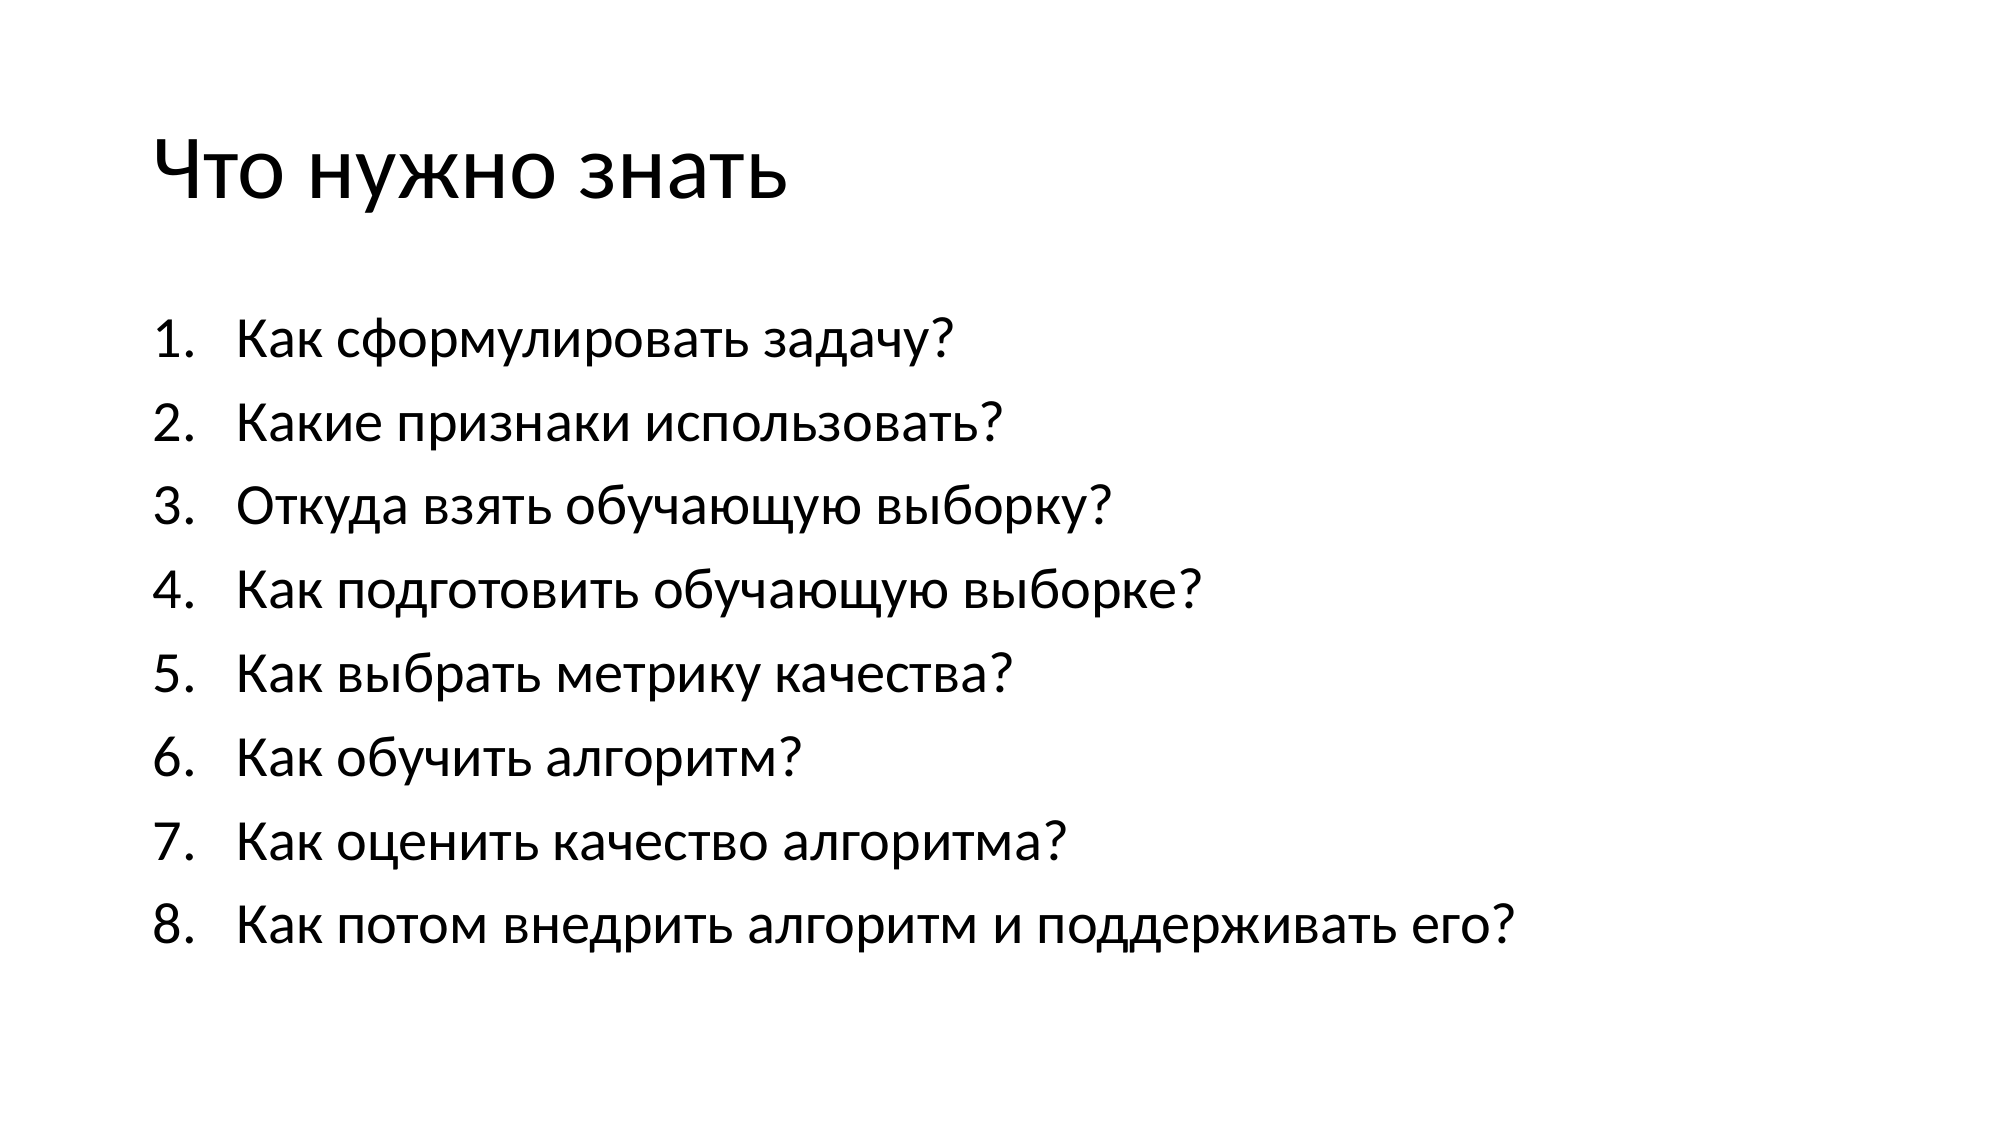

# Что нужно знать
Как сформулировать задачу?
Какие признаки использовать?
Откуда взять обучающую выборку?
Как подготовить обучающую выборке?
Как выбрать метрику качества?
Как обучить алгоритм?
Как оценить качество алгоритма?
Как потом внедрить алгоритм и поддерживать его?